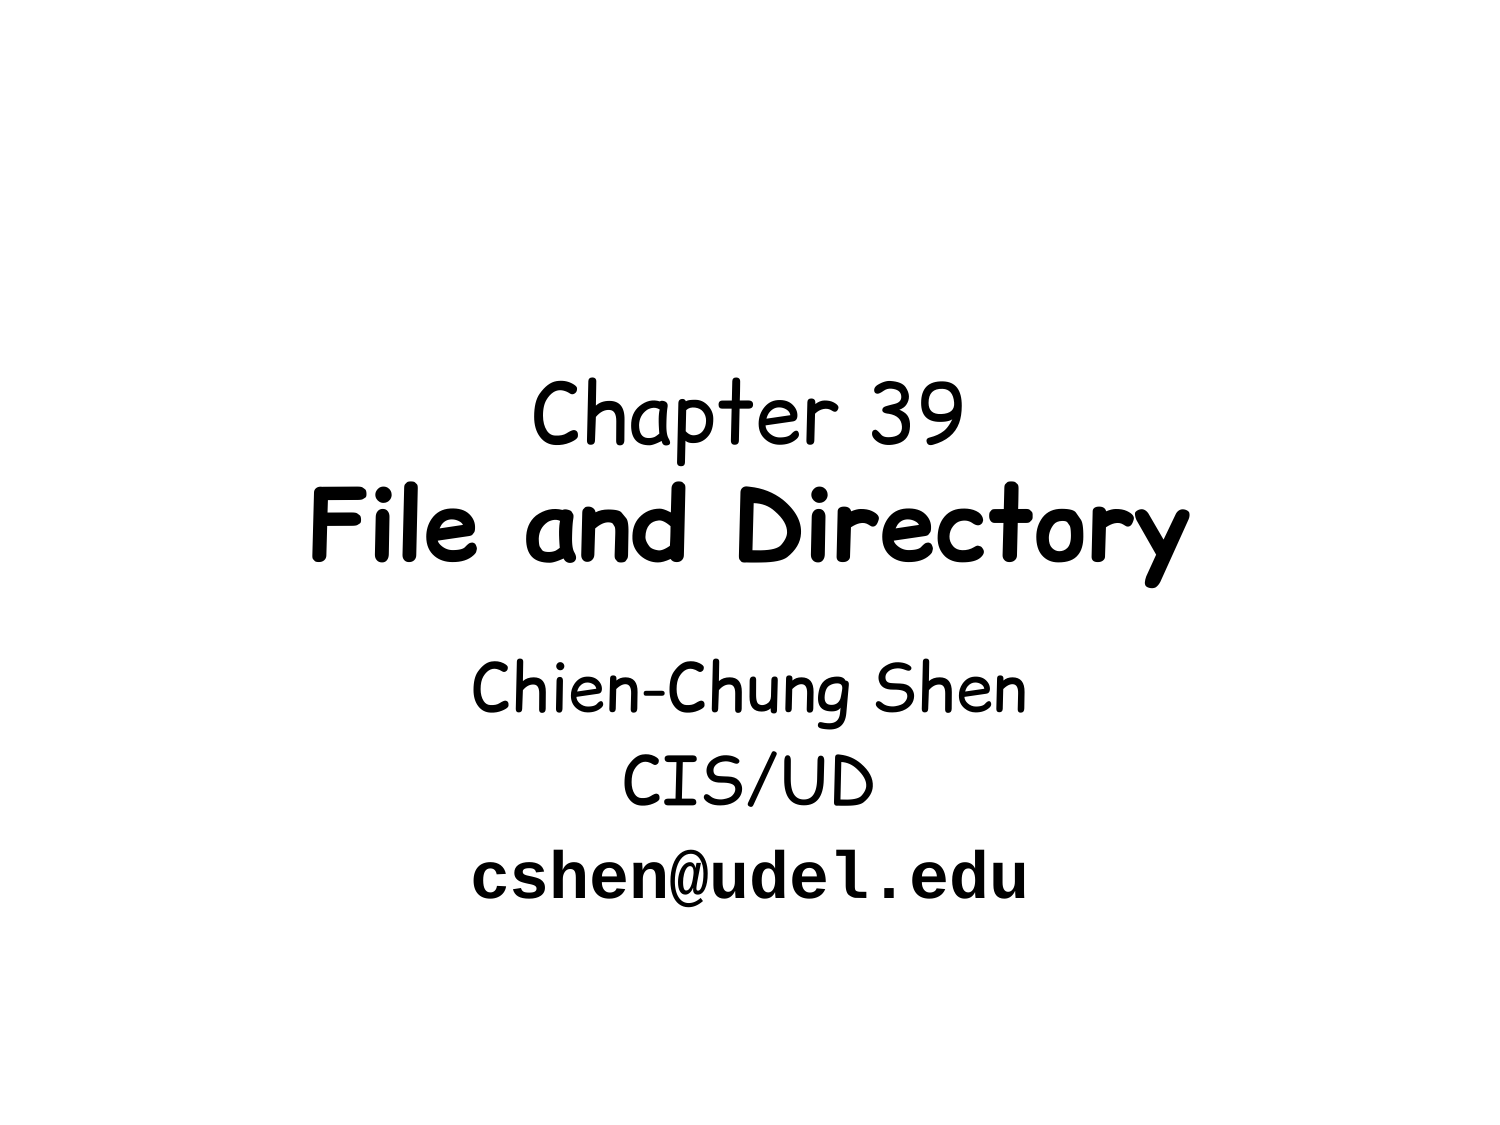

# Chapter 39 File and Directory
Chien-Chung Shen
CIS/UD
cshen@udel.edu